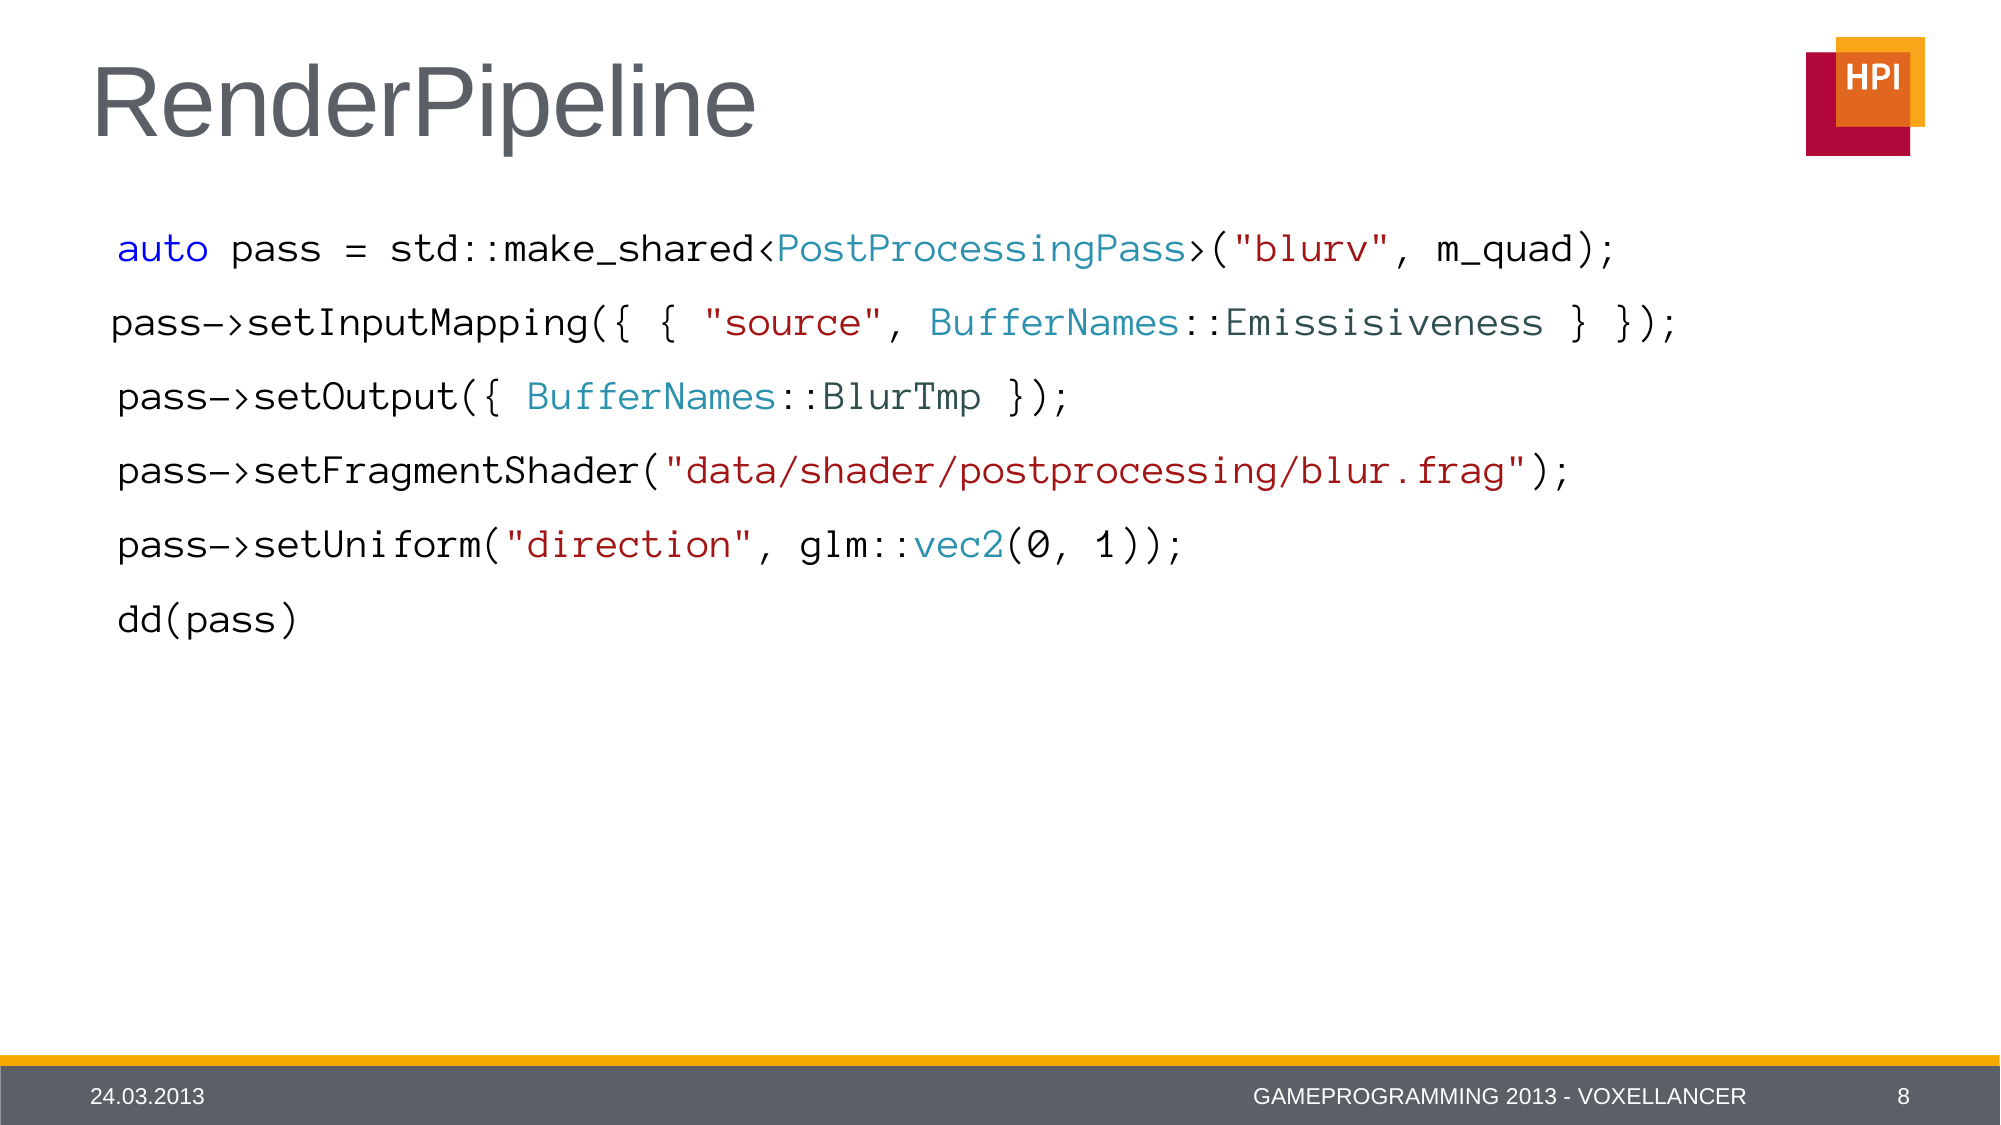

# RenderPipeline
auto pass = std::make_shared<PostProcessingPass>("blurv", m_quad);
 pass->setInputMapping({ { "source", BufferNames::Emissisiveness } });
pass->setOutput({ BufferNames::BlurTmp });
pass->setFragmentShader("data/shader/postprocessing/blur.frag");
pass->setUniform("direction", glm::vec2(0, 1));
dd(pass)
24.03.2013
Gameprogramming 2013 - Voxellancer
8